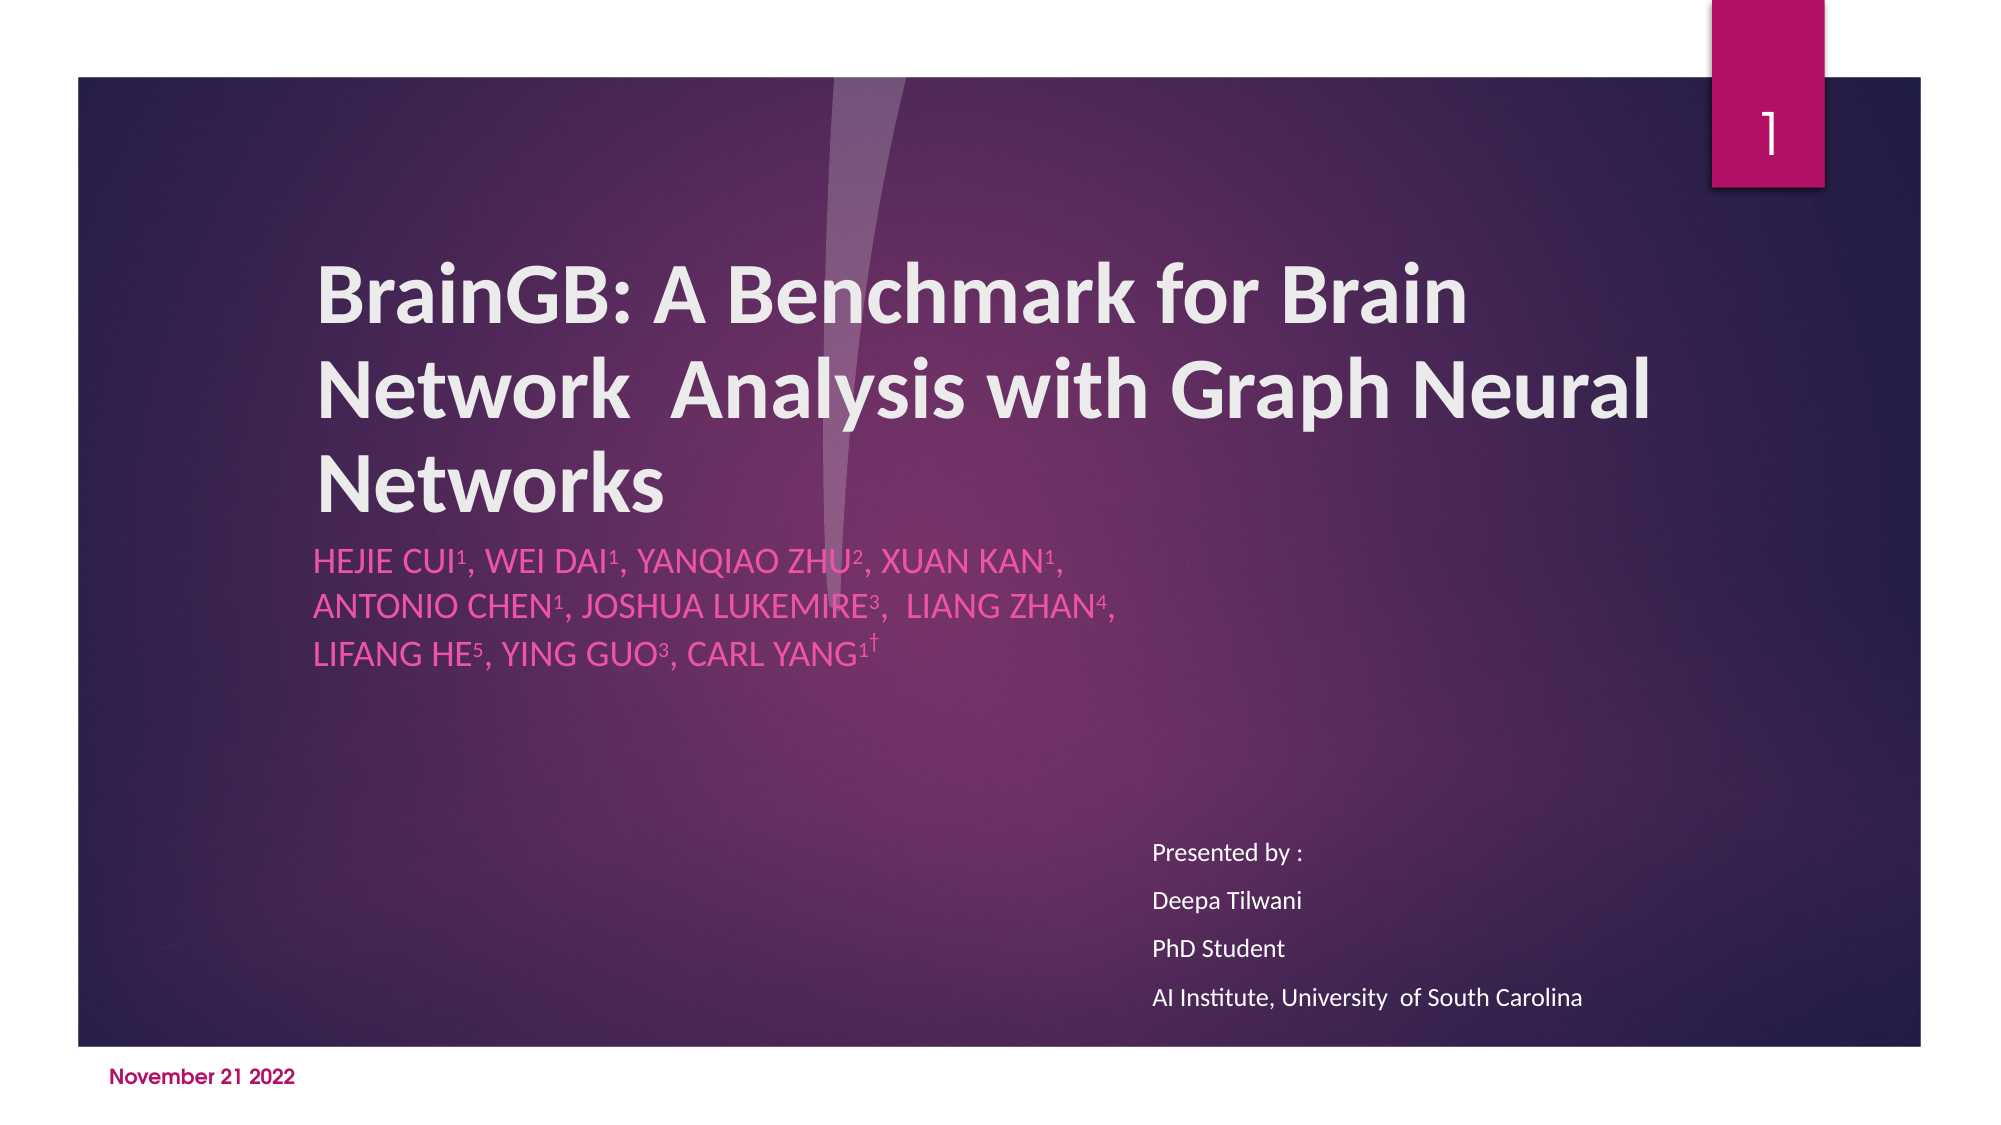

# BrainGB: A Benchmark for Brain Network  Analysis with Graph Neural Networks
1

Hejie Cui1, Wei Dai1, Yanqiao Zhu2, Xuan Kan1, Antonio Chen1, Joshua Lukemire3,  Liang Zhan4, Lifang He5, Ying Guo3, Carl Yang1†
Presented by :
Deepa Tilwani
PhD Student
AI Institute, University  of South Carolina
November 21 2022